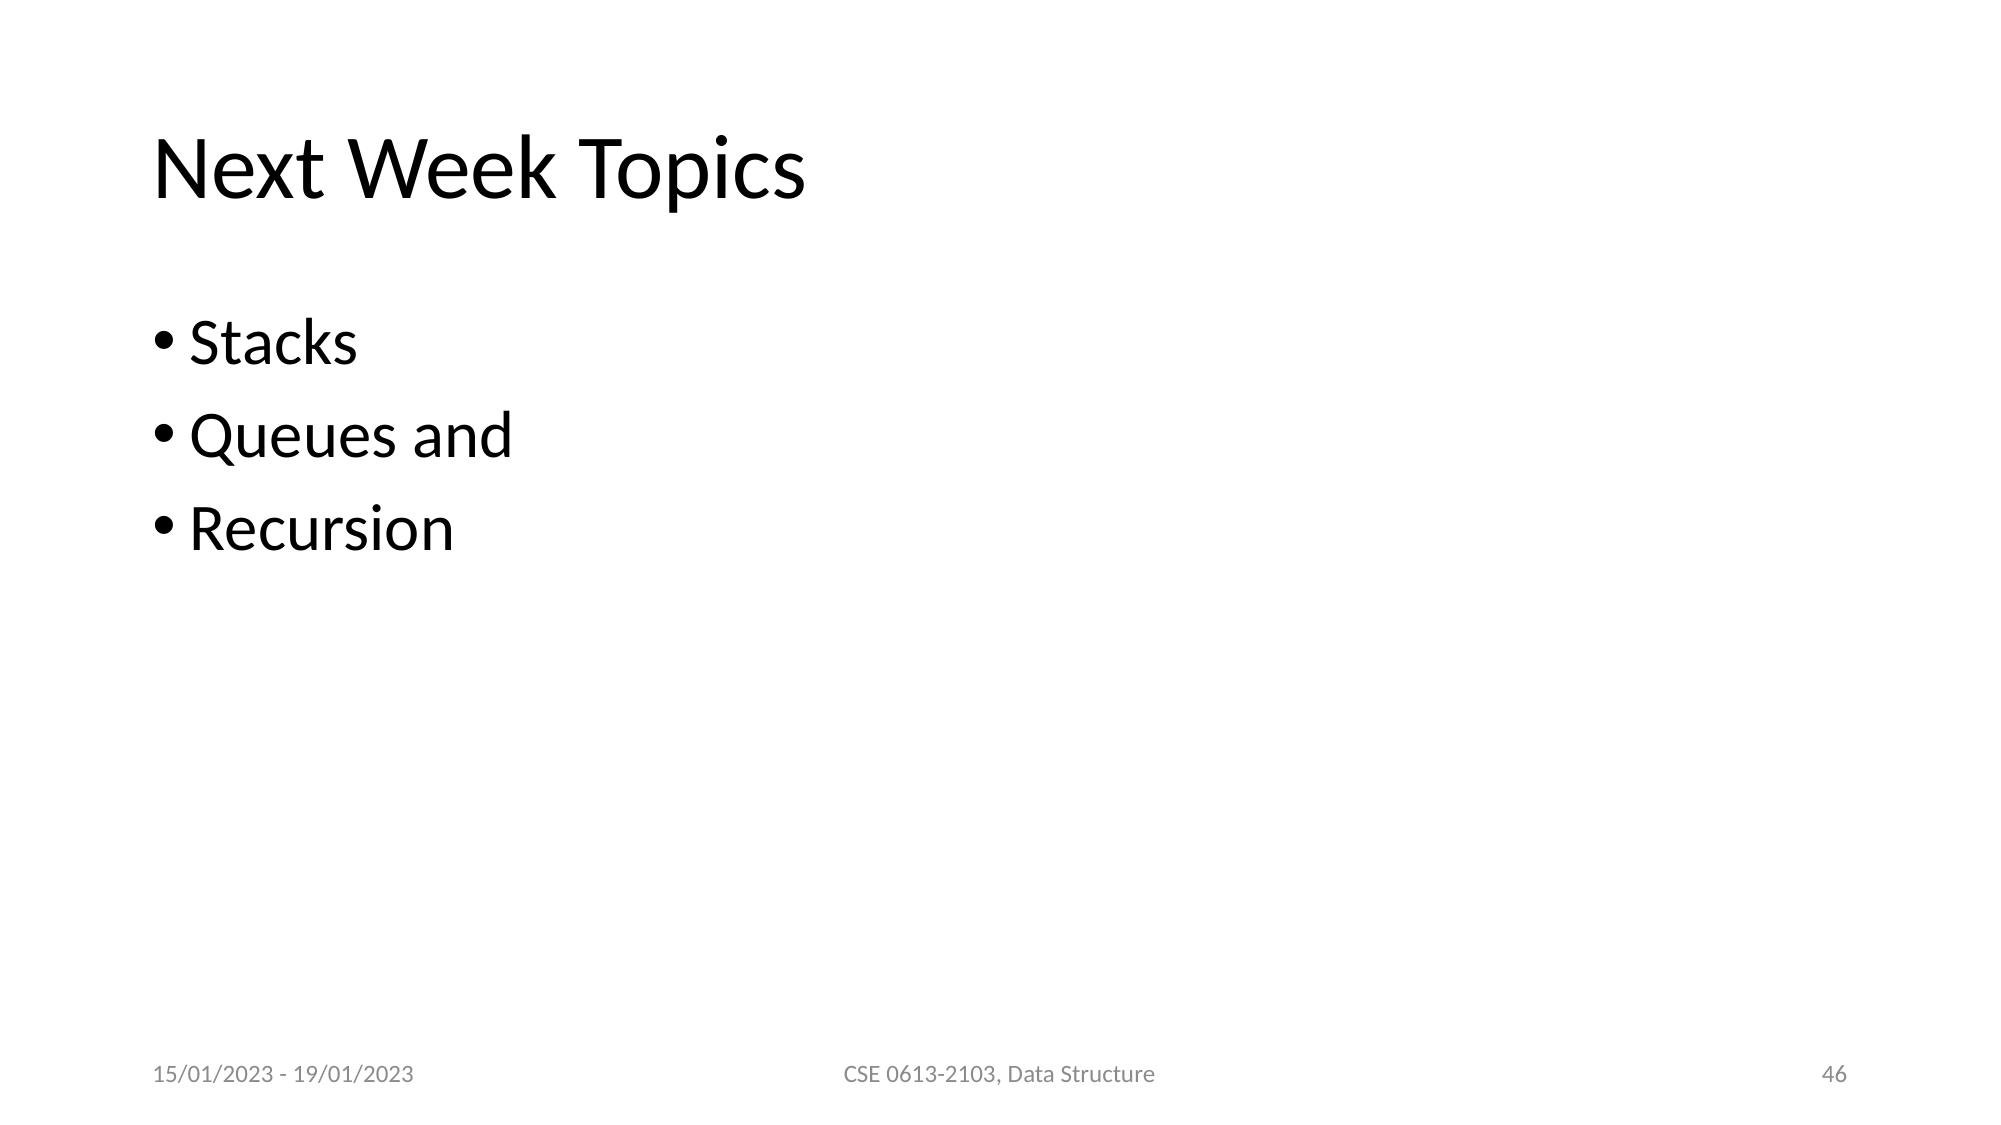

# Next Week Topics
Stacks
Queues and
Recursion
15/01/2023 - 19/01/2023
CSE 0613-2103, Data Structure
46